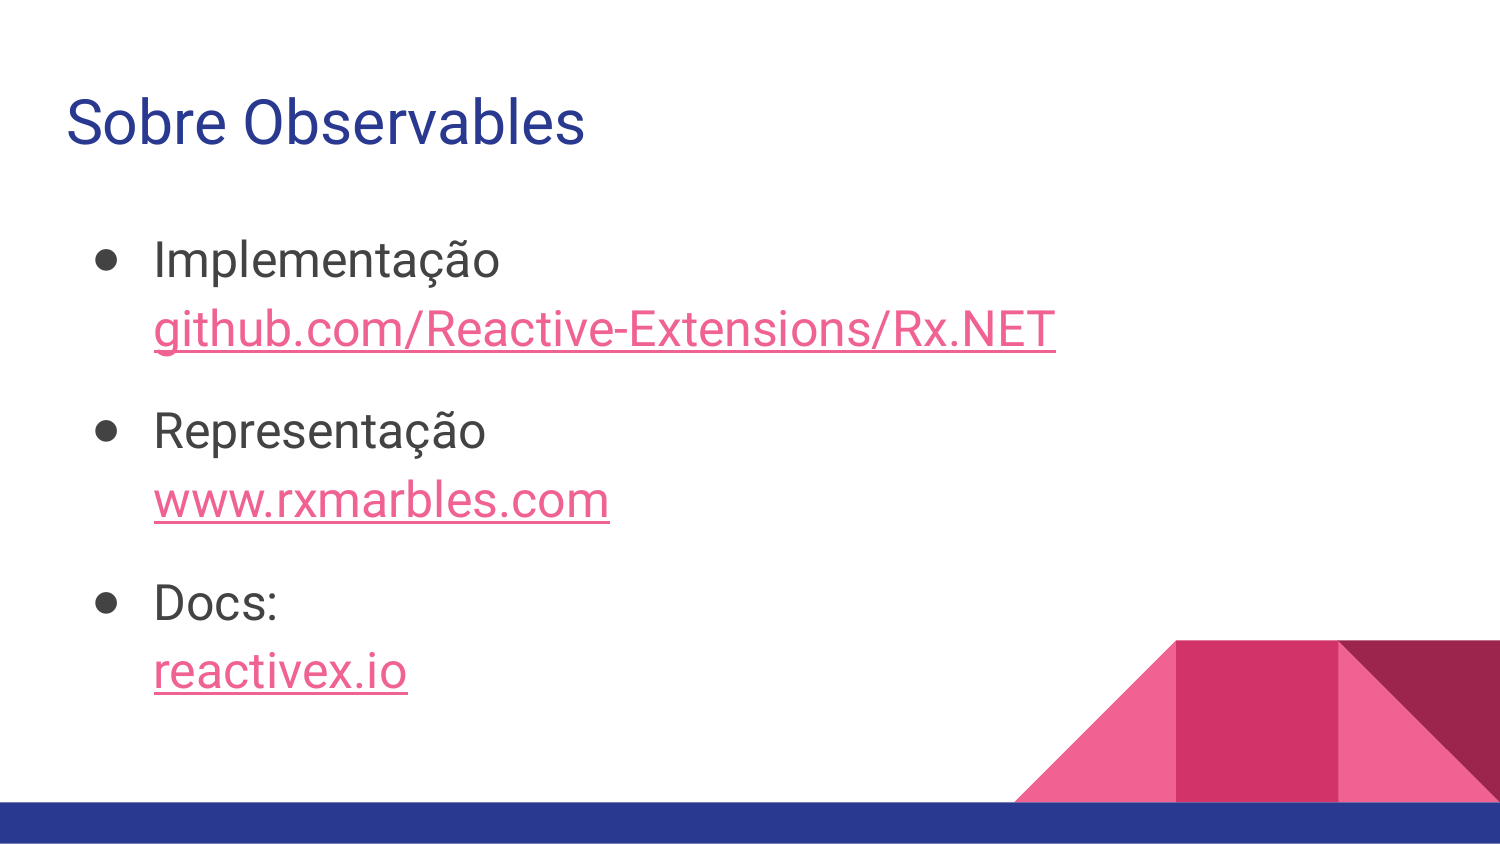

# Sobre Observables
Implementação
github.com/Reactive-Extensions/Rx.NET
Representação
www.rxmarbles.com
Docs:
reactivex.io